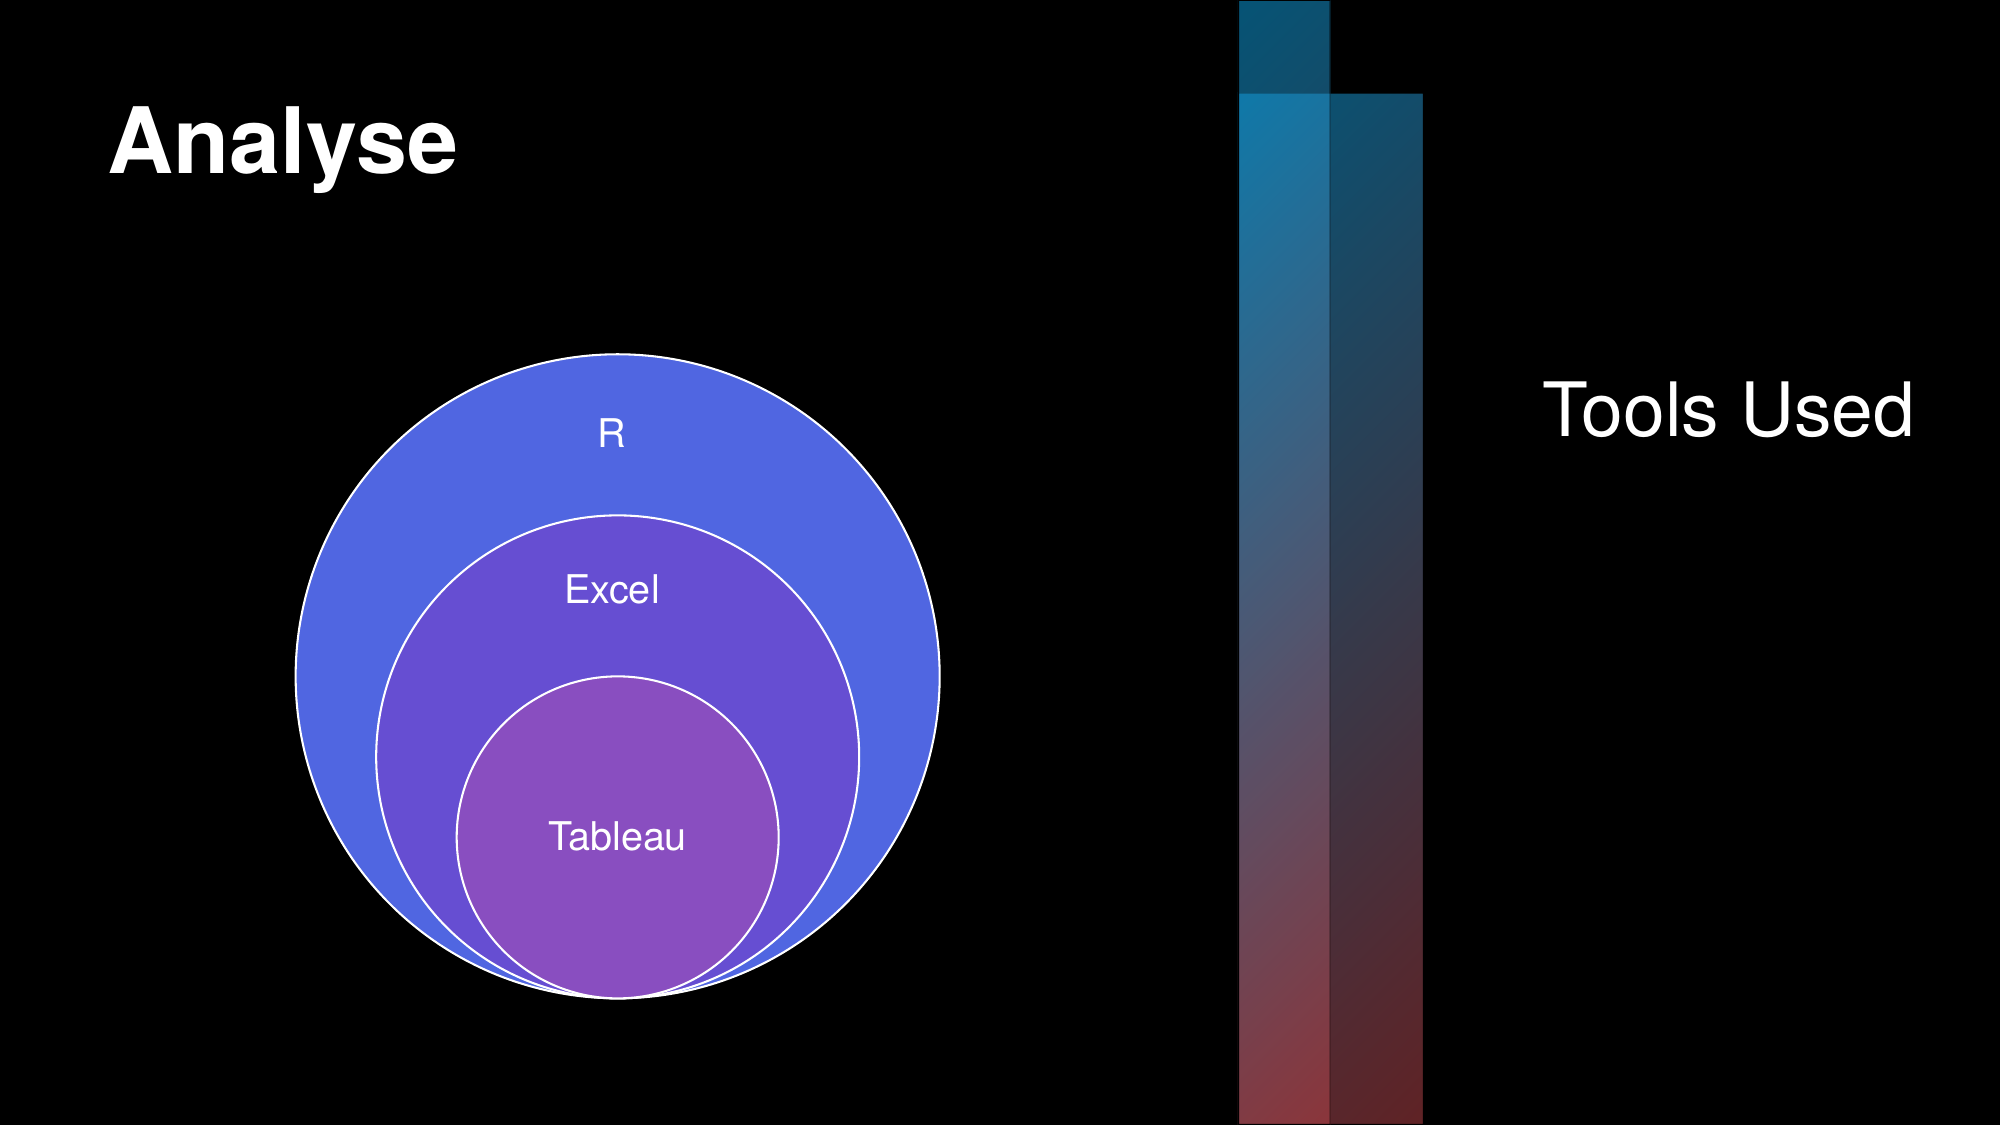

# Analyse

R
Excel
Tableau
Tools Used